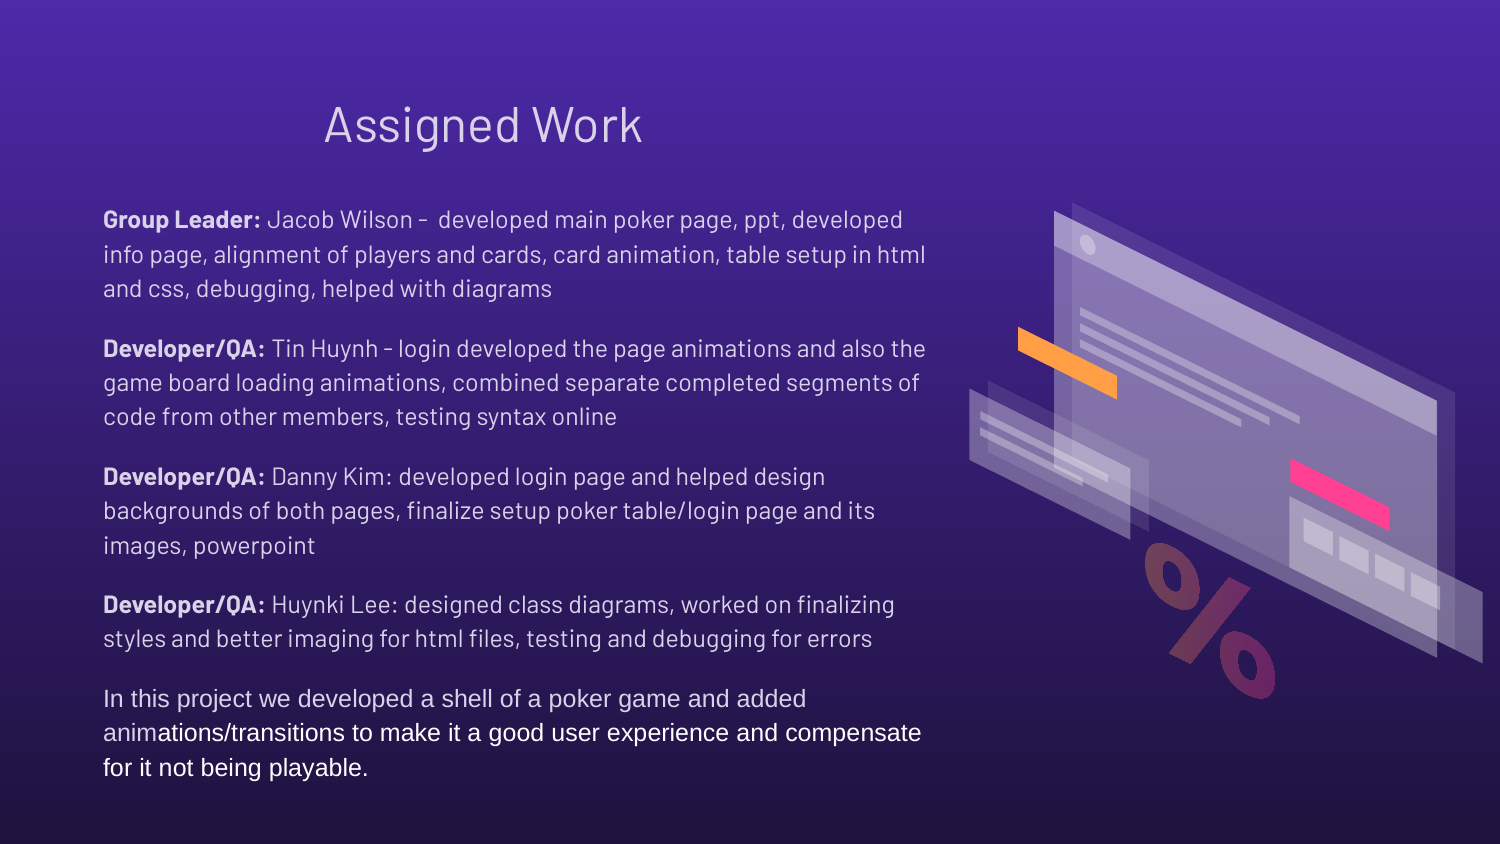

Assigned Work
Group Leader: Jacob Wilson -  developed main poker page, ppt, developed info page, alignment of players and cards, card animation, table setup in html and css, debugging, helped with diagrams
Developer/QA: Tin Huynh - login developed the page animations and also the game board loading animations, combined separate completed segments of code from other members, testing syntax online
Developer/QA: Danny Kim: developed login page and helped design backgrounds of both pages, finalize setup poker table/login page and its images, powerpoint
Developer/QA: Huynki Lee: designed class diagrams, worked on finalizing styles and better imaging for html files, testing and debugging for errors
In this project we developed a shell of a poker game and added animations/transitions to make it a good user experience and compensate for it not being playable.